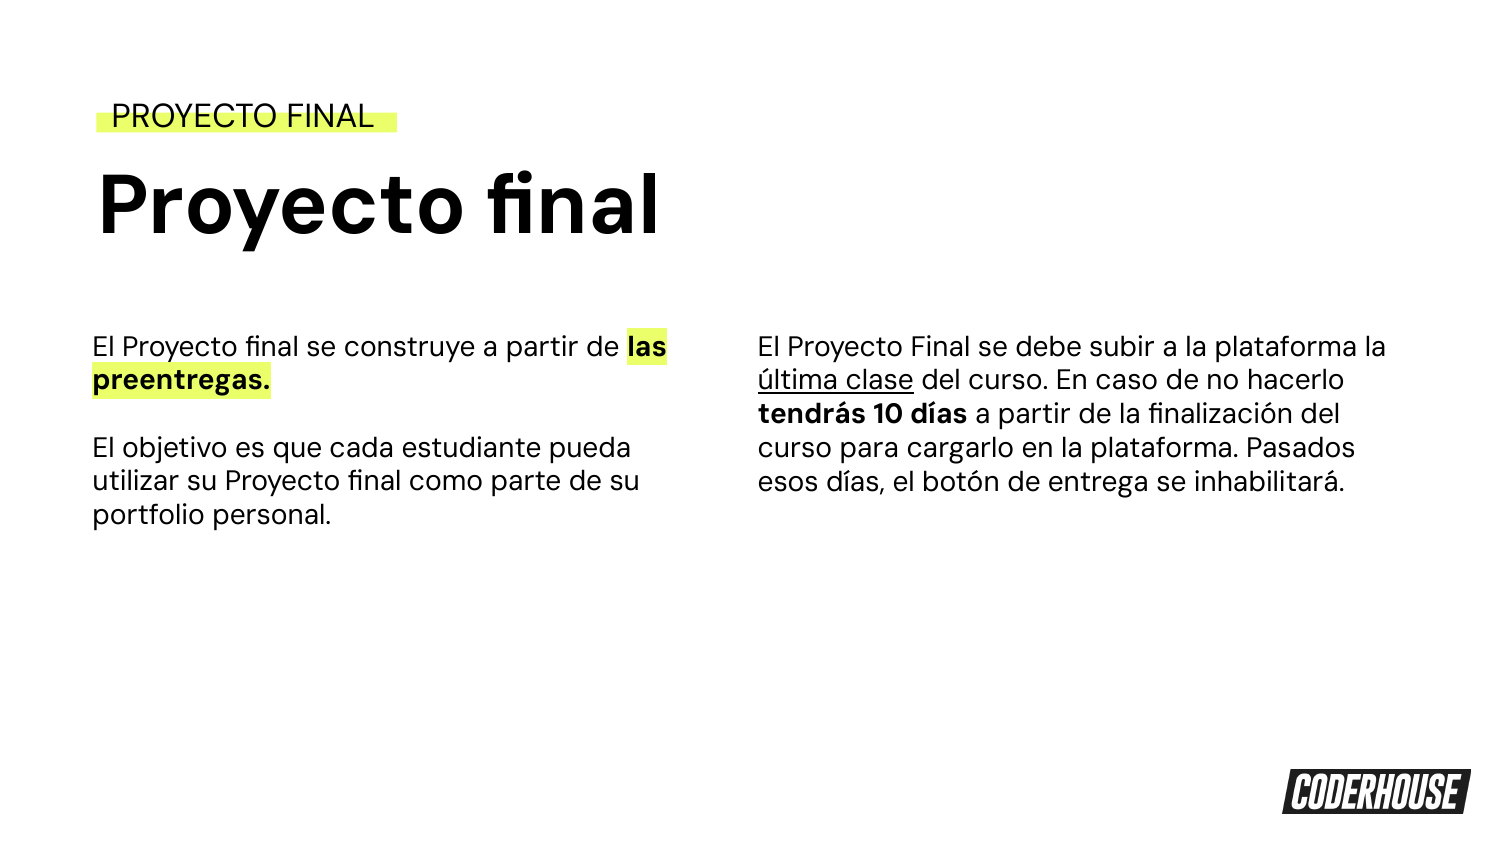

PROYECTO FINAL

Proyecto final
El Proyecto final se construye a partir de las preentregas.

El objetivo es que cada estudiante pueda utilizar su Proyecto final como parte de su portfolio personal.

El Proyecto Final se debe subir a la plataforma la  última clase del curso. En caso de no hacerlo tendrás 10 días a partir de la finalización del curso para cargarlo en la plataforma. Pasados esos días, el botón de entrega se inhabilitará.